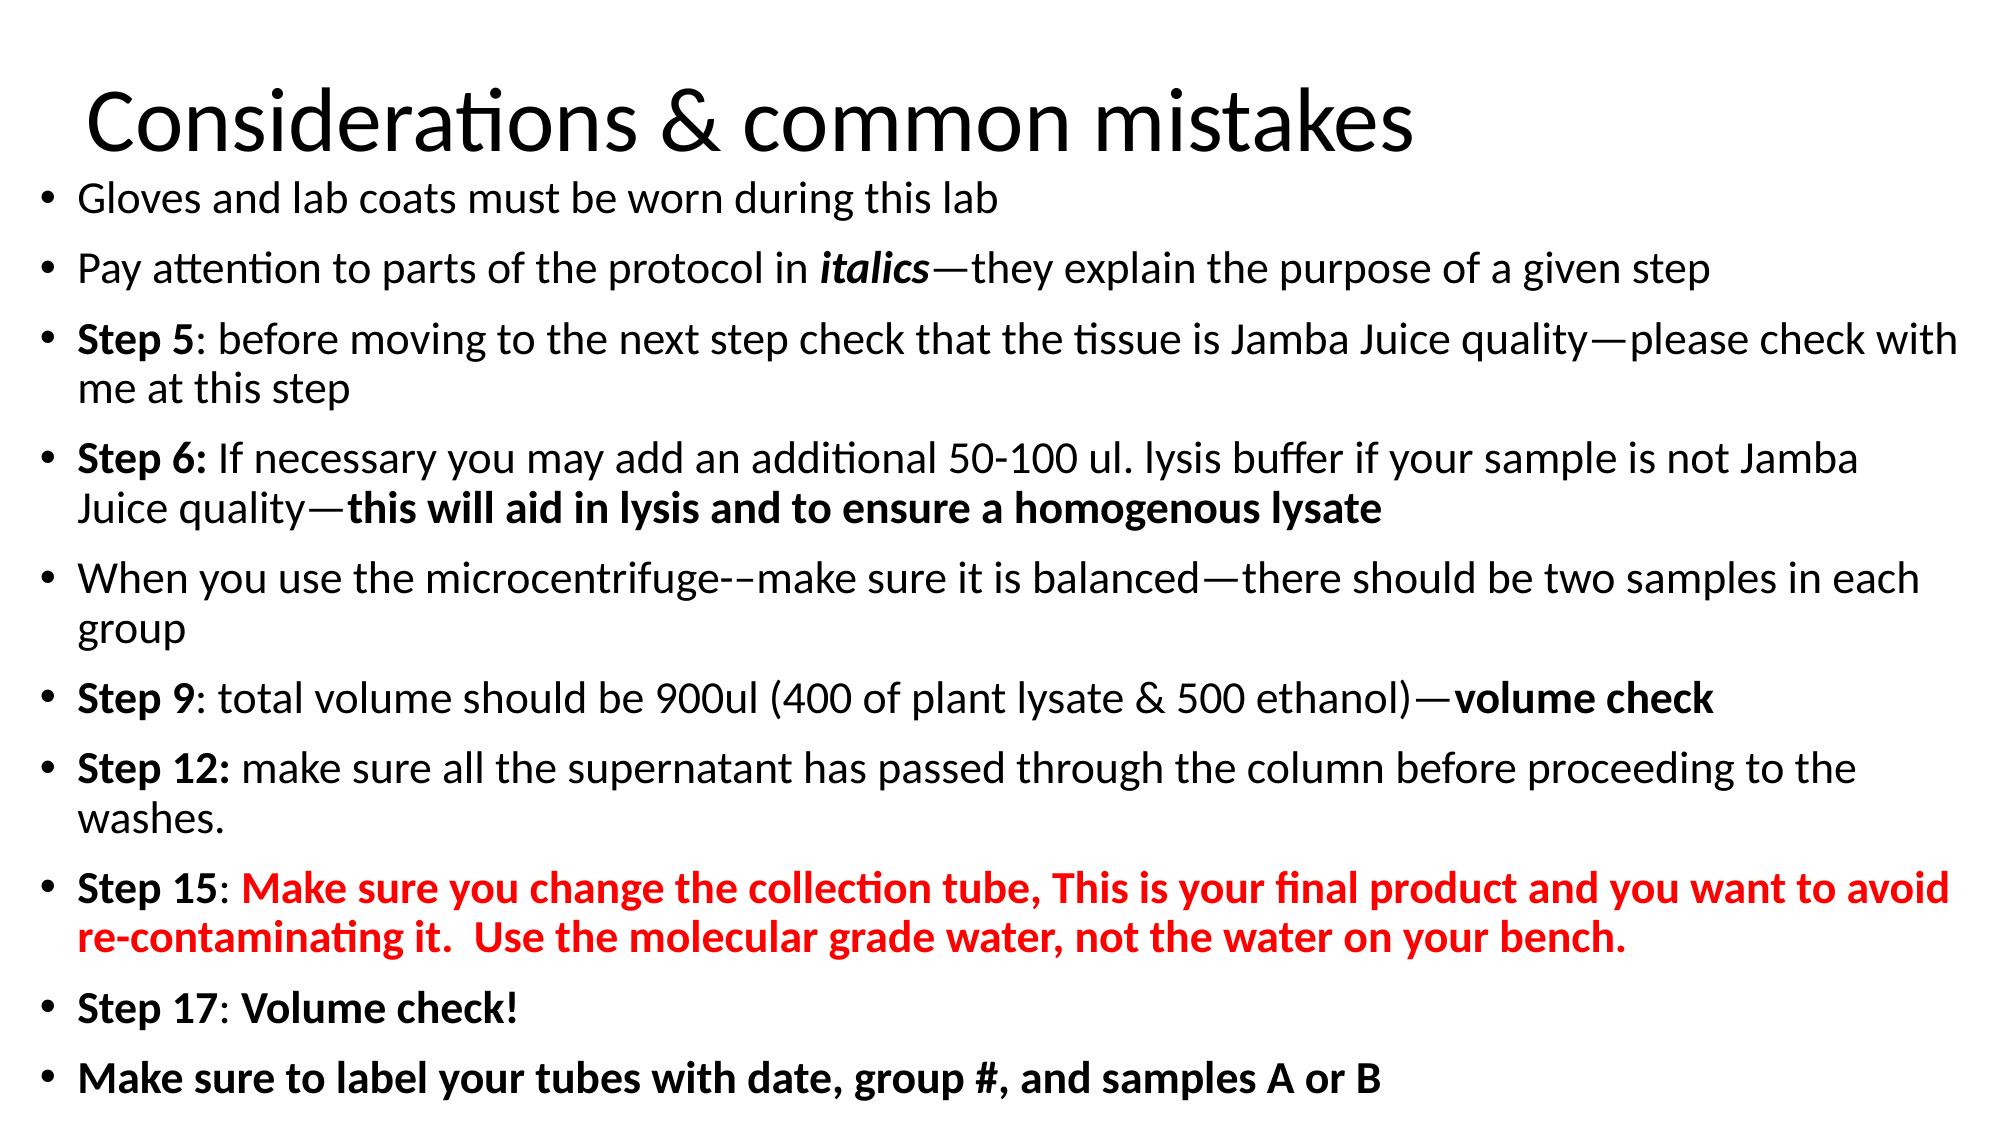

# Considerations & common mistakes
Gloves and lab coats must be worn during this lab
Pay attention to parts of the protocol in italics—they explain the purpose of a given step
Step 5: before moving to the next step check that the tissue is Jamba Juice quality—please check with me at this step
Step 6: If necessary you may add an additional 50-100 ul. lysis buffer if your sample is not Jamba Juice quality—this will aid in lysis and to ensure a homogenous lysate
When you use the microcentrifuge-–make sure it is balanced—there should be two samples in each group
Step 9: total volume should be 900ul (400 of plant lysate & 500 ethanol)—volume check
Step 12: make sure all the supernatant has passed through the column before proceeding to the washes.
Step 15: Make sure you change the collection tube, This is your final product and you want to avoid re-contaminating it.  Use the molecular grade water, not the water on your bench.
Step 17: Volume check!
Make sure to label your tubes with date, group #, and samples A or B